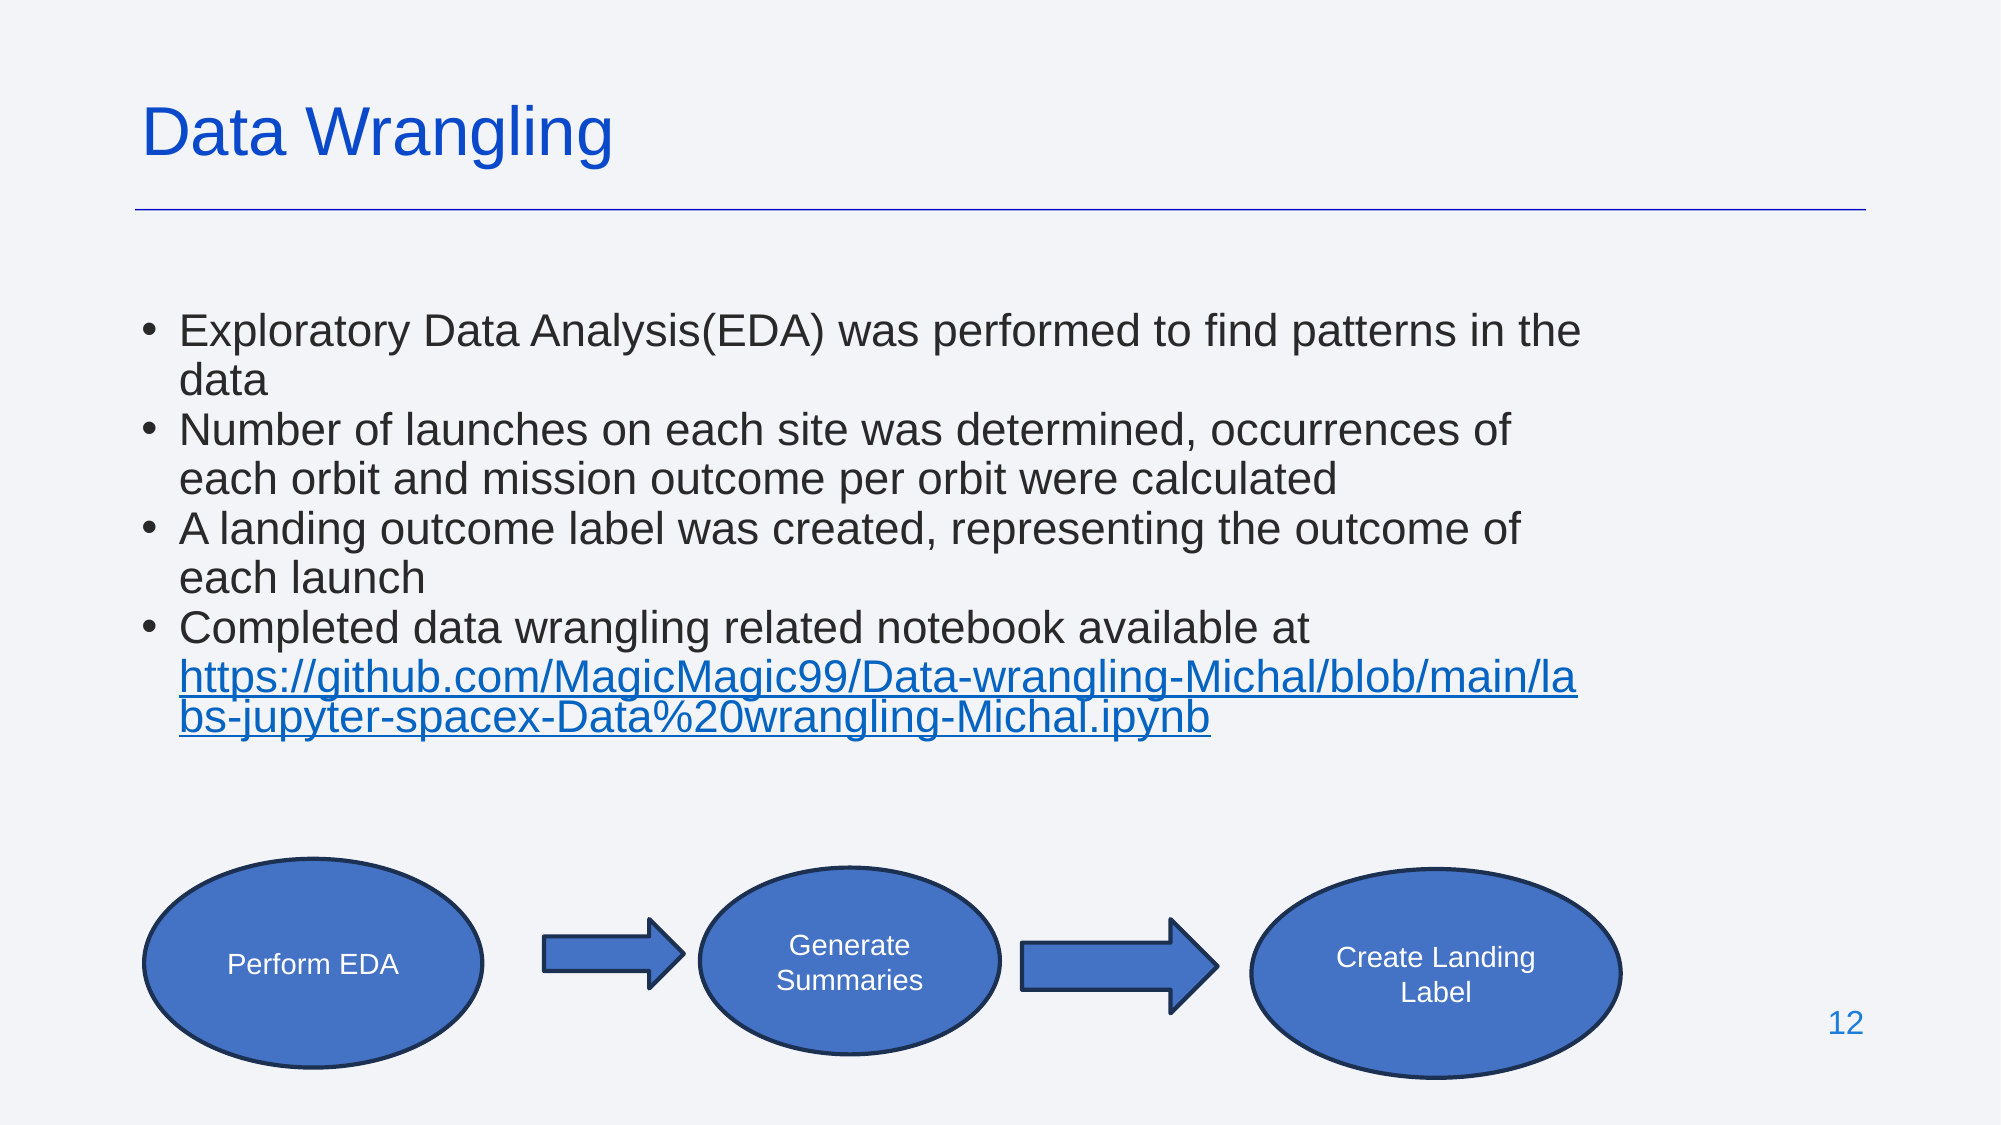

Data Wrangling
Exploratory Data Analysis(EDA) was performed to find patterns in the data
Number of launches on each site was determined, occurrences of each orbit and mission outcome per orbit were calculated
A landing outcome label was created, representing the outcome of each launch
Completed data wrangling related notebook available at https://github.com/MagicMagic99/Data-wrangling-Michal/blob/main/labs-jupyter-spacex-Data%20wrangling-Michal.ipynb

Perform EDA
Generate Summaries
Create Landing Label

12